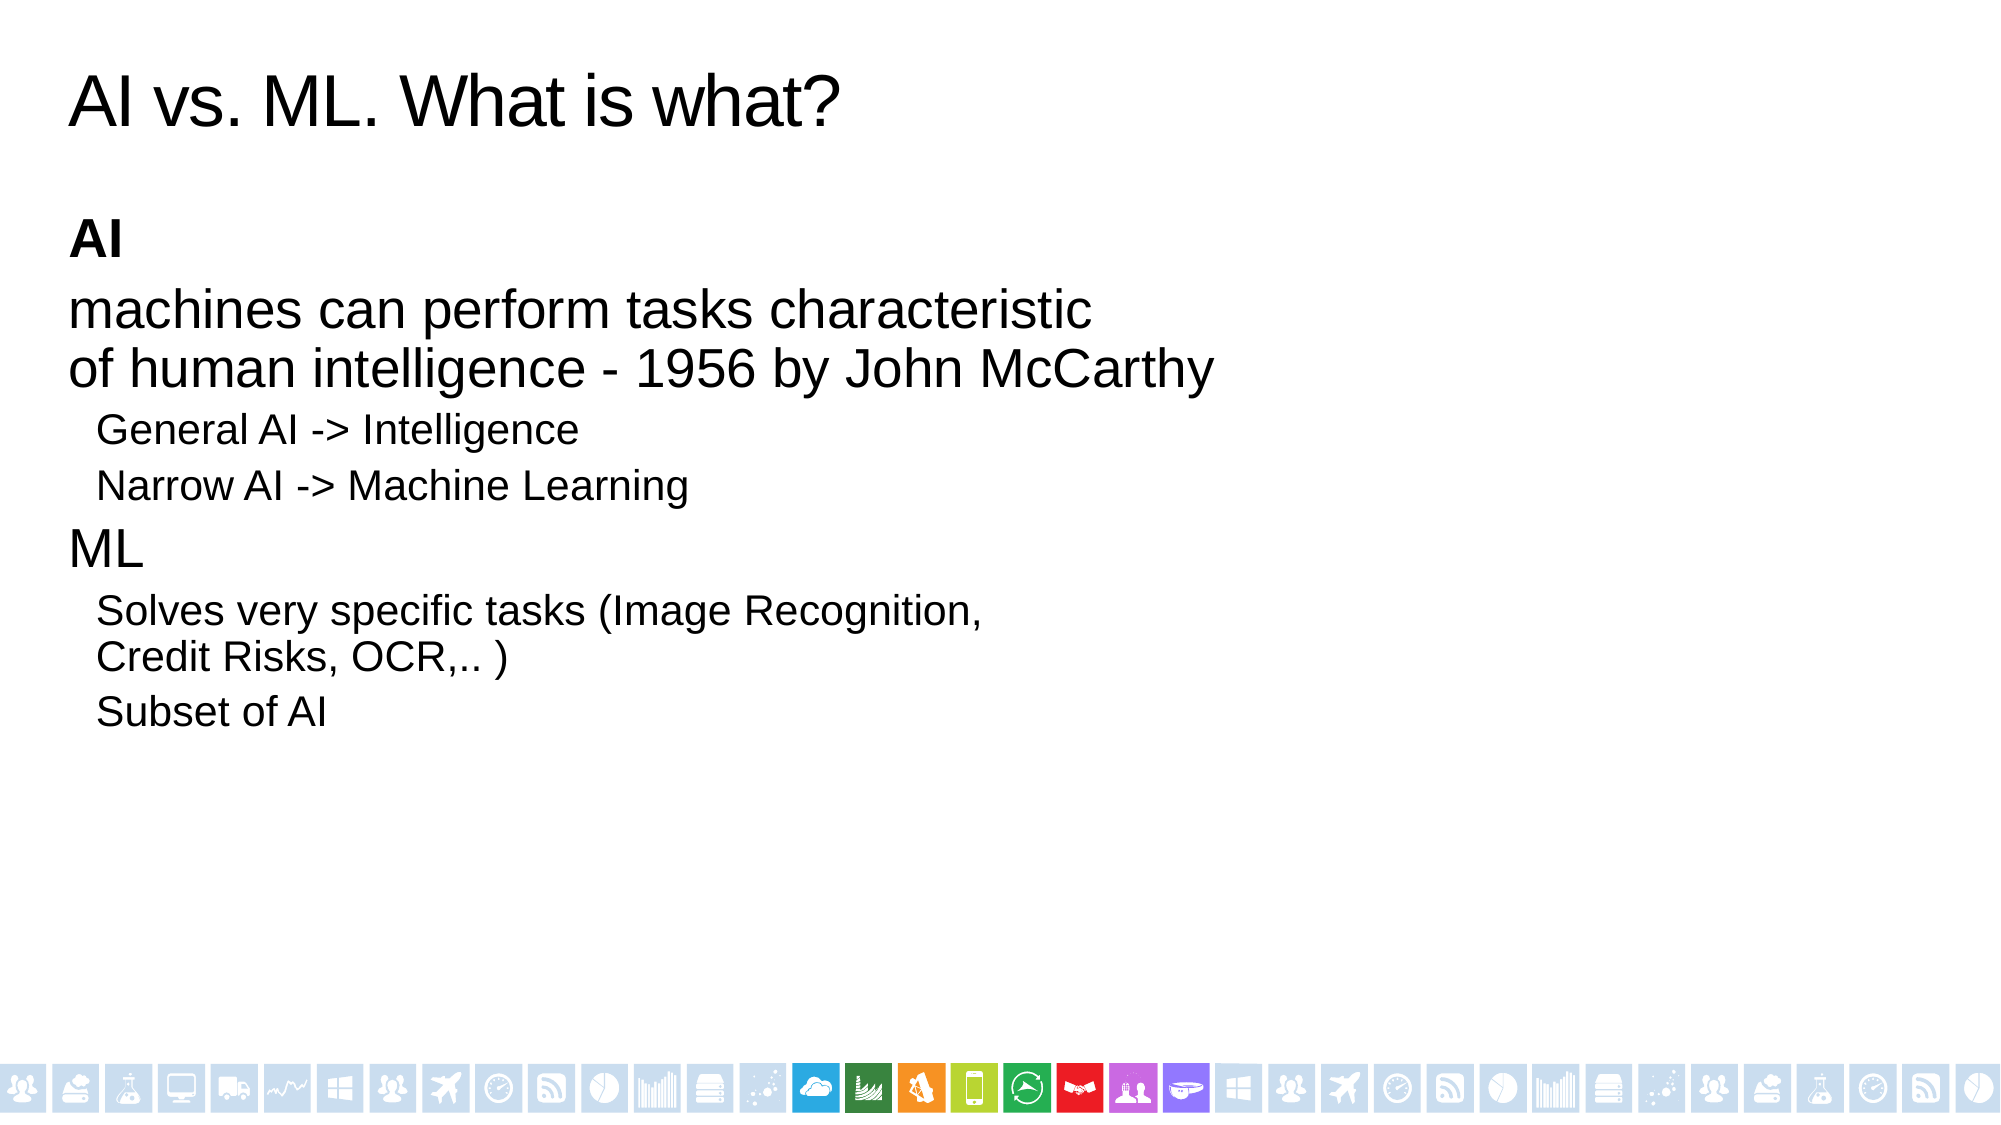

# AI vs. ML. What is what?
AI
machines can perform tasks characteristic
of human intelligence - 1956 by John McCarthy
General AI -> Intelligence
Narrow AI -> Machine Learning
ML
Solves very specific tasks (Image Recognition,
Credit Risks, OCR,.. )
Subset of AI